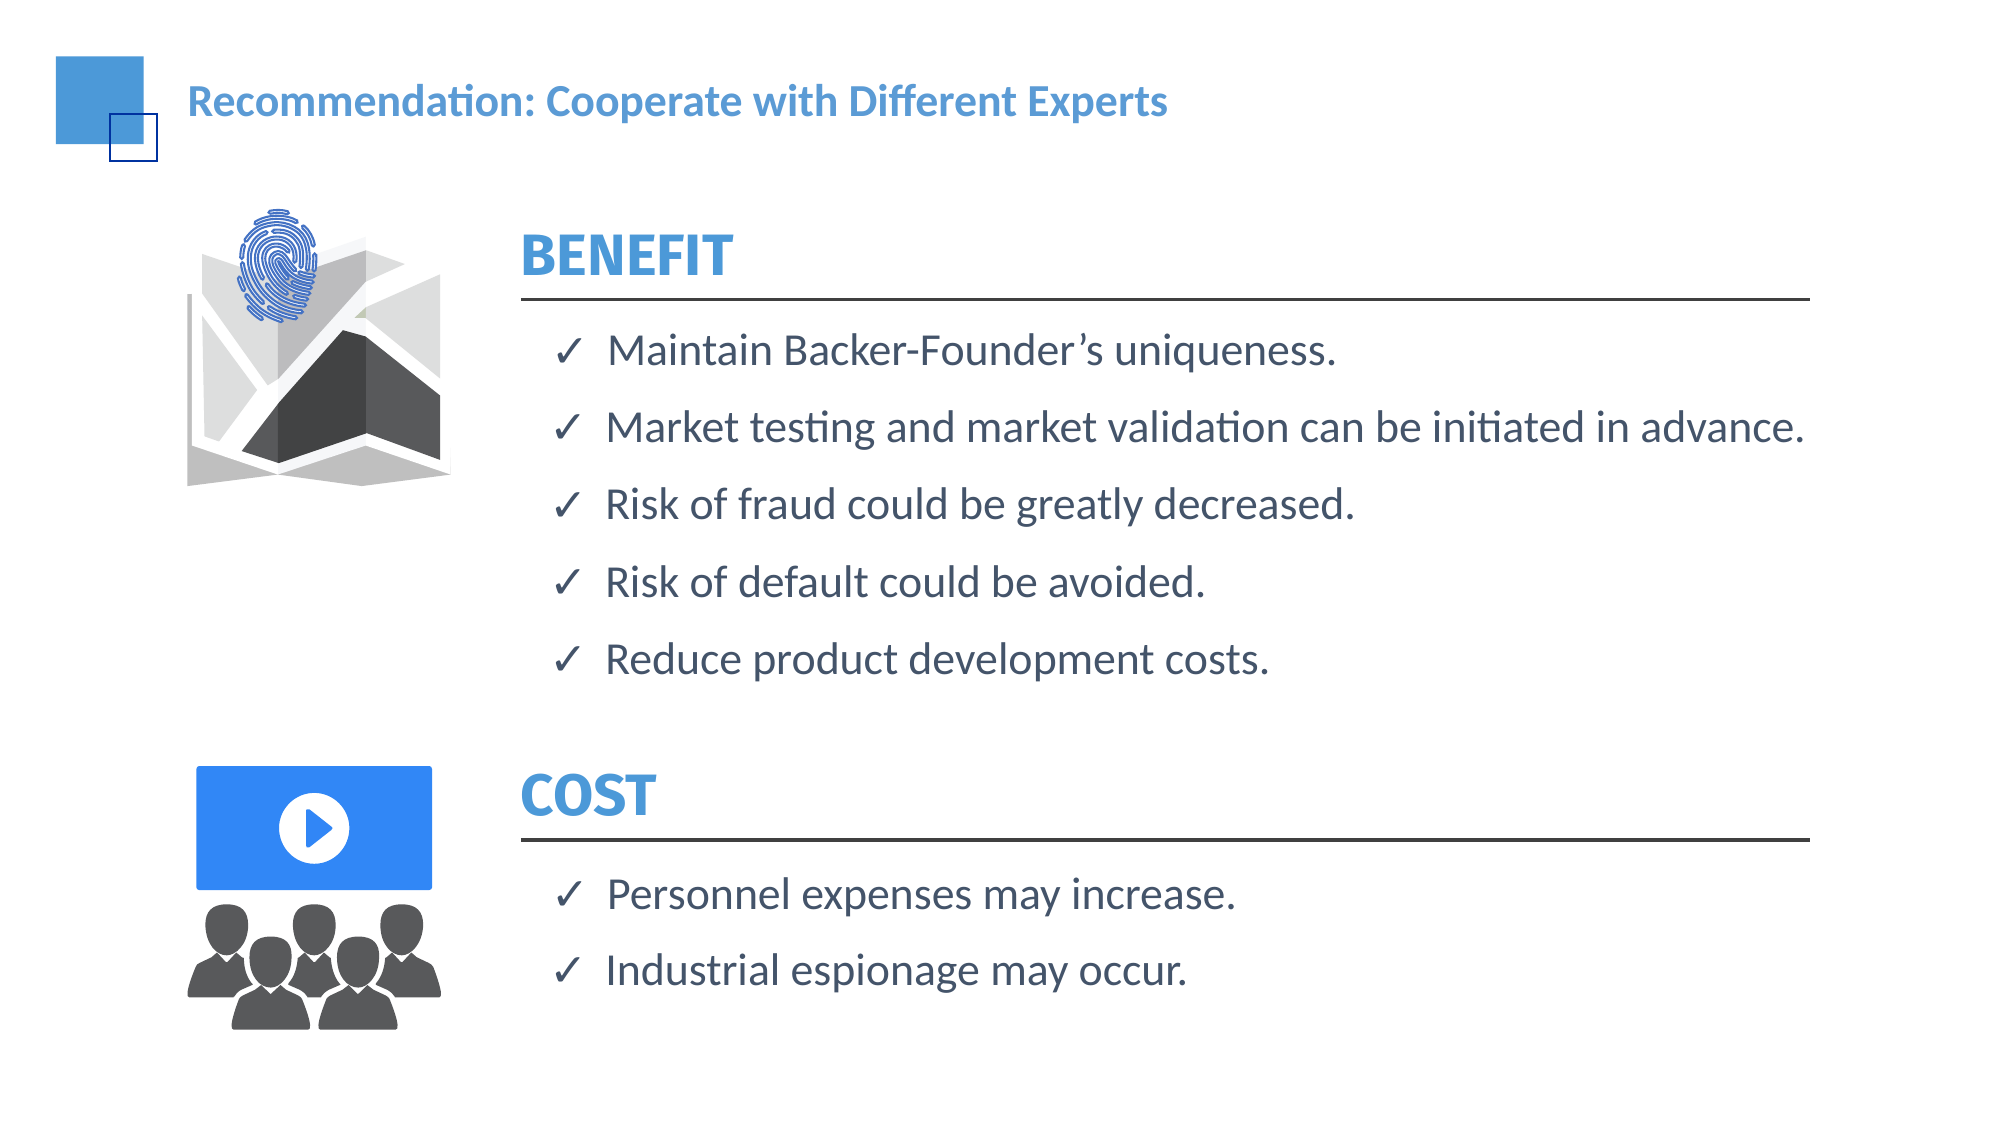

Recommendation: Cooperate with Different Experts

BENEFIT

Maintain Backer-Founder’s uniqueness.
Market testing and market validation can be initiated in advance.
Risk of fraud could be greatly decreased.
Risk of default could be avoided.
Reduce product development costs.
COST

Personnel expenses may increase.
Industrial espionage may occur.